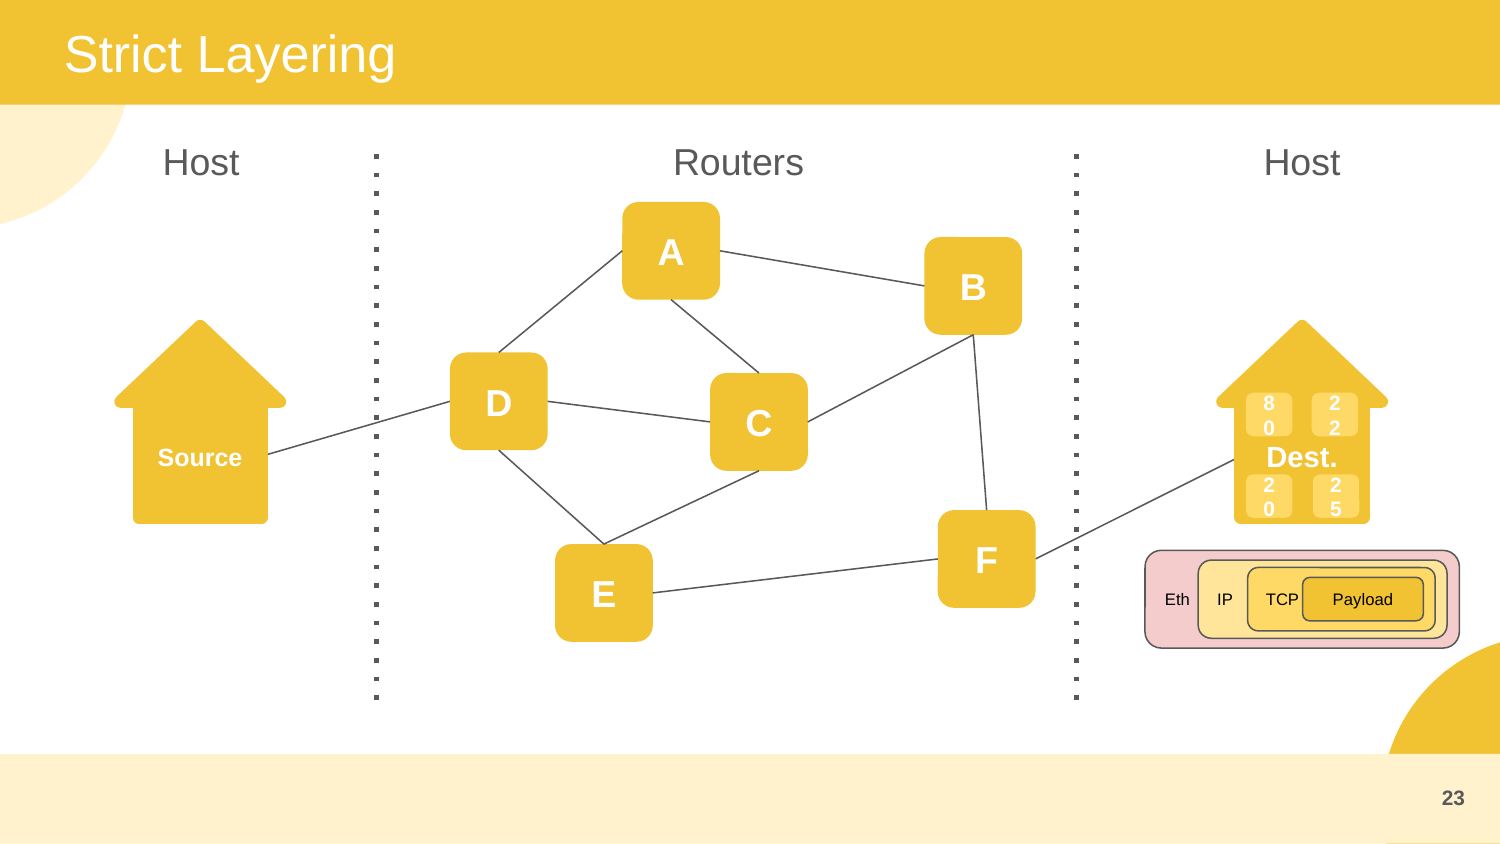

# Strict Layering
Host
Routers
Host
A
B

Source

Dest.
D
C
80
22
20
25
F
E
Eth
IP
TCP
Payload
23